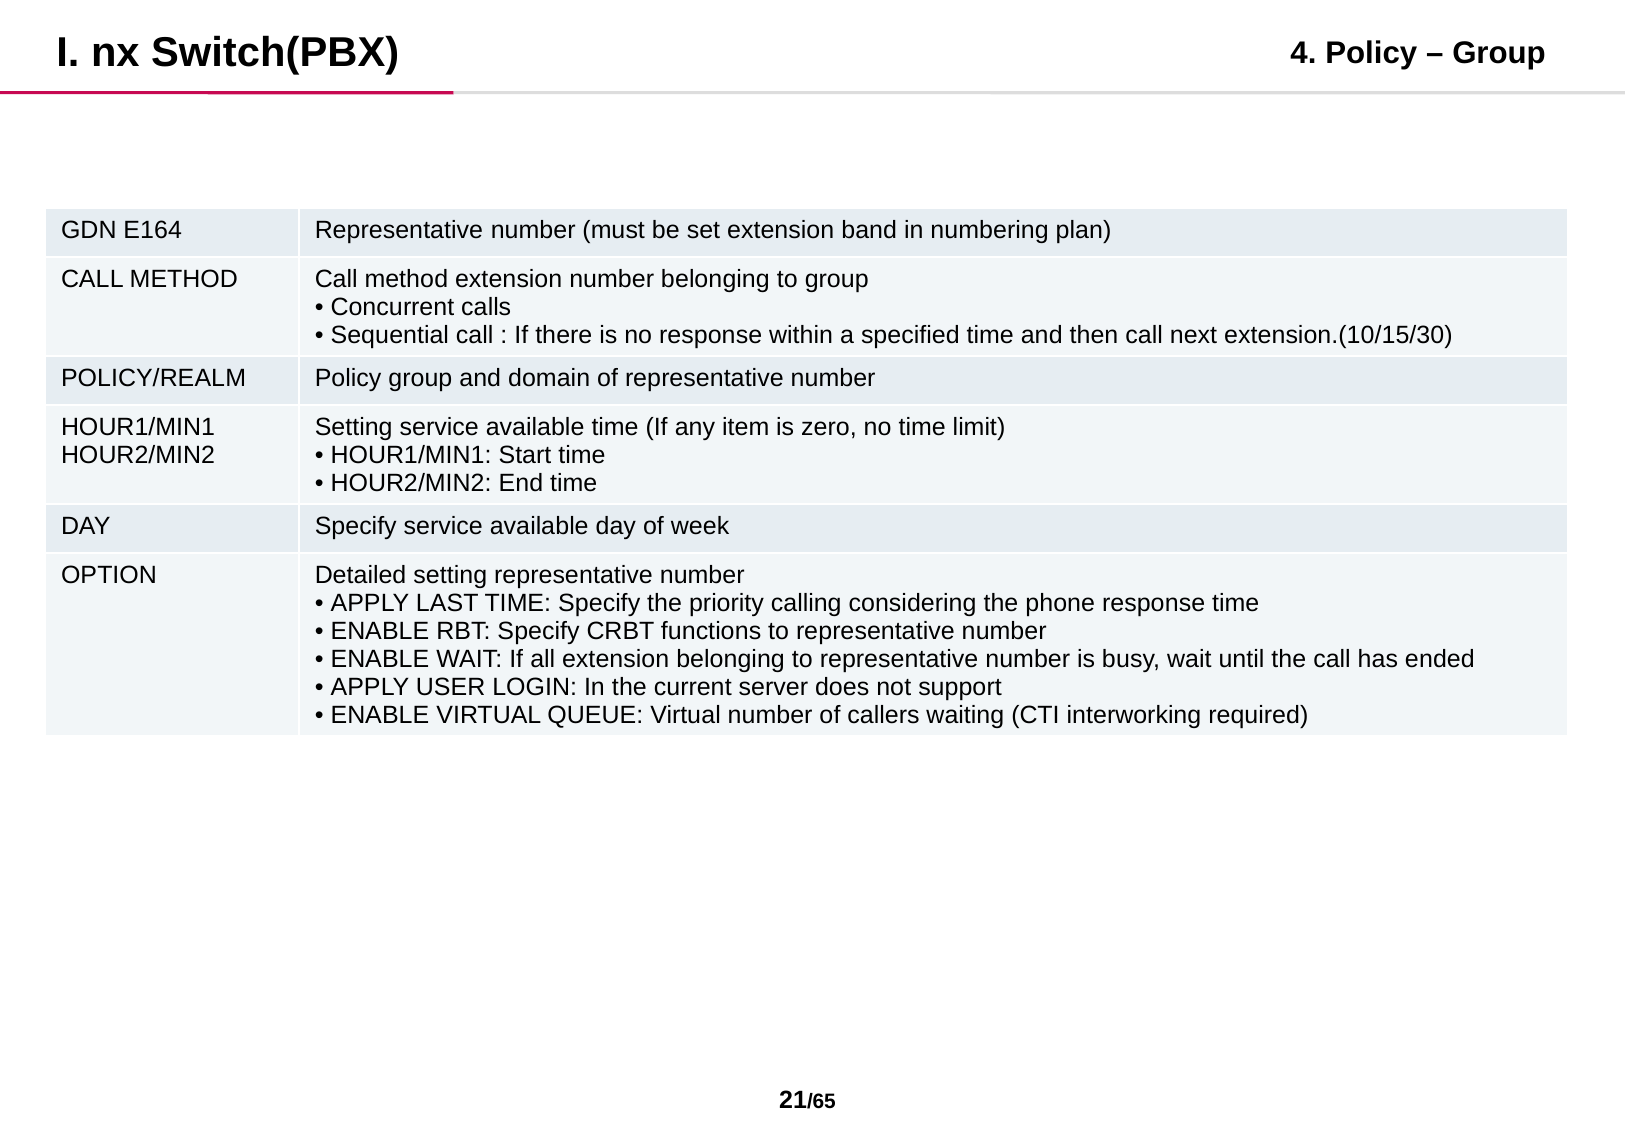

I. nx Switch(PBX)
4. Policy – Group
| GDN E164 | Representative number (must be set extension band in numbering plan) |
| --- | --- |
| CALL METHOD | Call method extension number belonging to group Concurrent calls Sequential call : If there is no response within a specified time and then call next extension.(10/15/30) |
| POLICY/REALM | Policy group and domain of representative number |
| HOUR1/MIN1 HOUR2/MIN2 | Setting service available time (If any item is zero, no time limit) HOUR1/MIN1: Start time HOUR2/MIN2: End time |
| DAY | Specify service available day of week |
| OPTION | Detailed setting representative number APPLY LAST TIME: Specify the priority calling considering the phone response time ENABLE RBT: Specify CRBT functions to representative number ENABLE WAIT: If all extension belonging to representative number is busy, wait until the call has ended APPLY USER LOGIN: In the current server does not support ENABLE VIRTUAL QUEUE: Virtual number of callers waiting (CTI interworking required) |
21/65